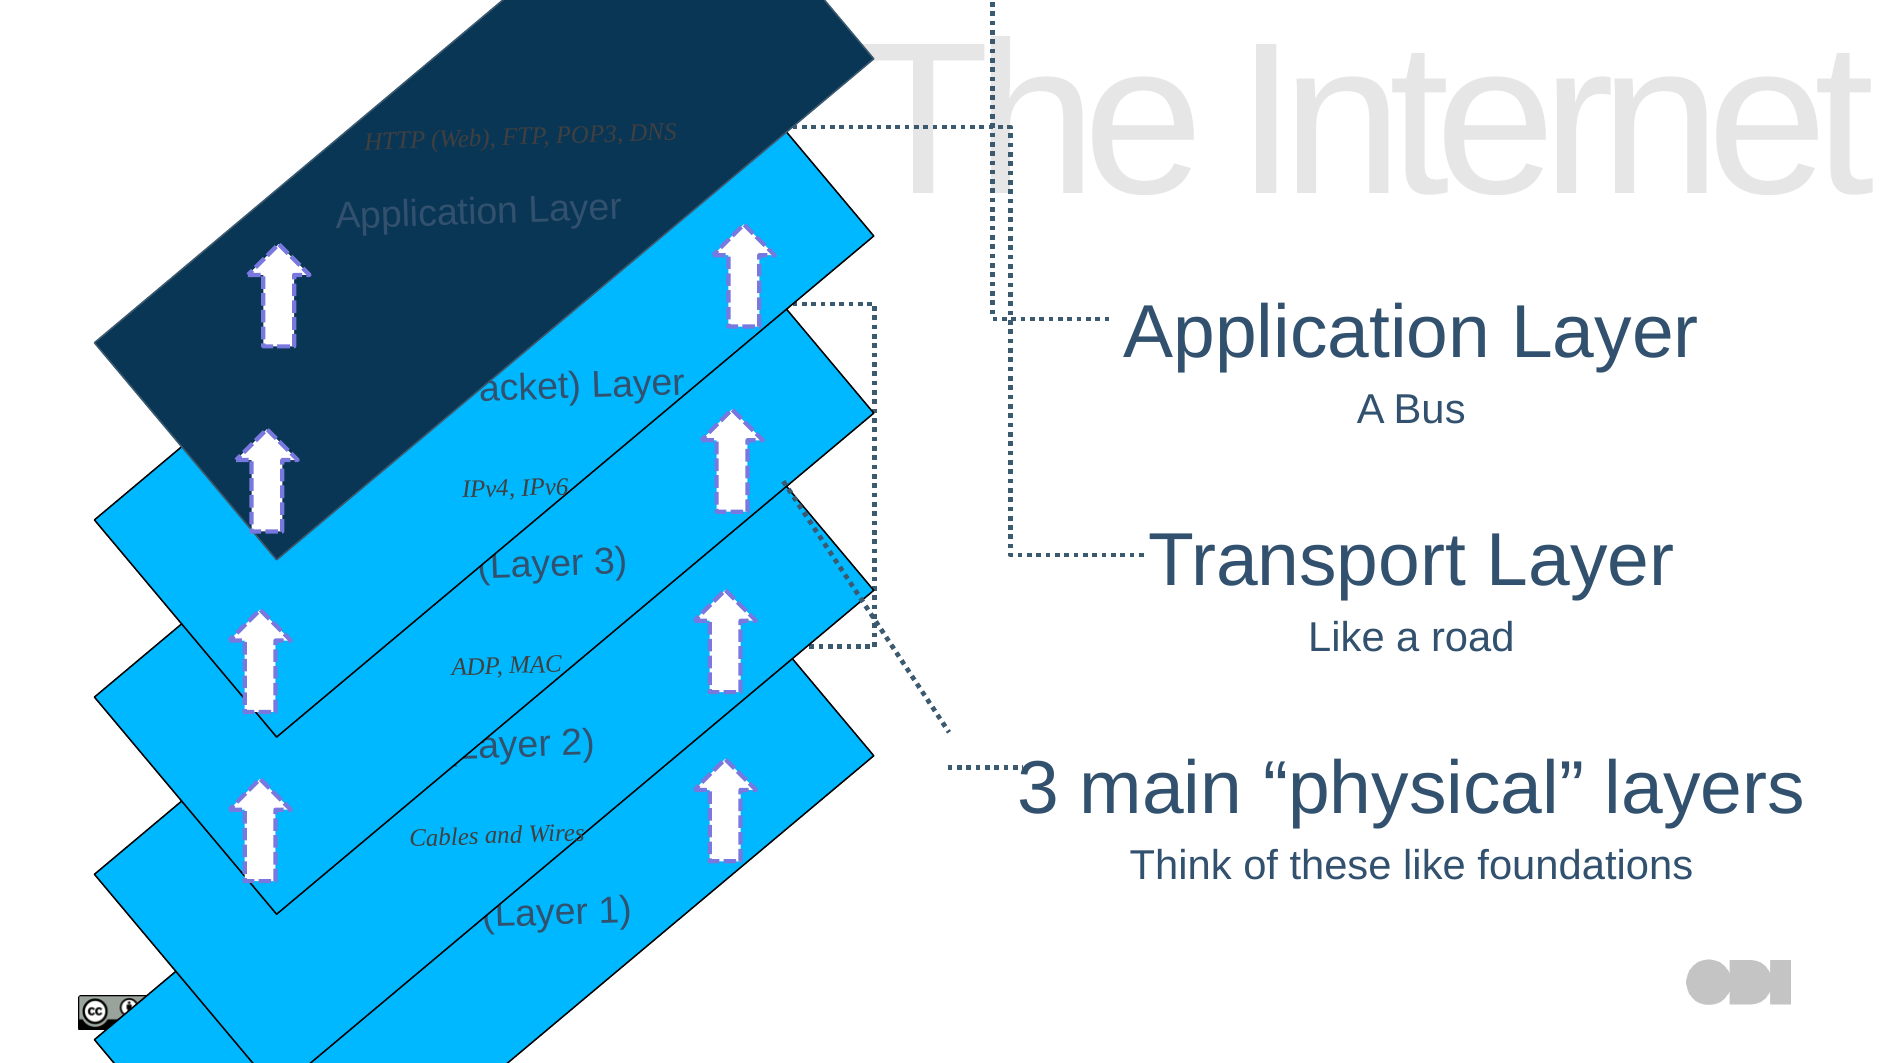

The Internet

HTTP (Web), FTP, POP3, DNS
Application Layer

Application Layer
A Bus

Transport Layer
Like a road

3 main “physical” layers
Think of these like foundations

TCP, UDP
Transport (Packet) Layer

IPv4, IPv6
Protocol (Layer 3)

ADP, MAC
Link (Layer 2)

Cables and Wires
Physical (Layer 1)